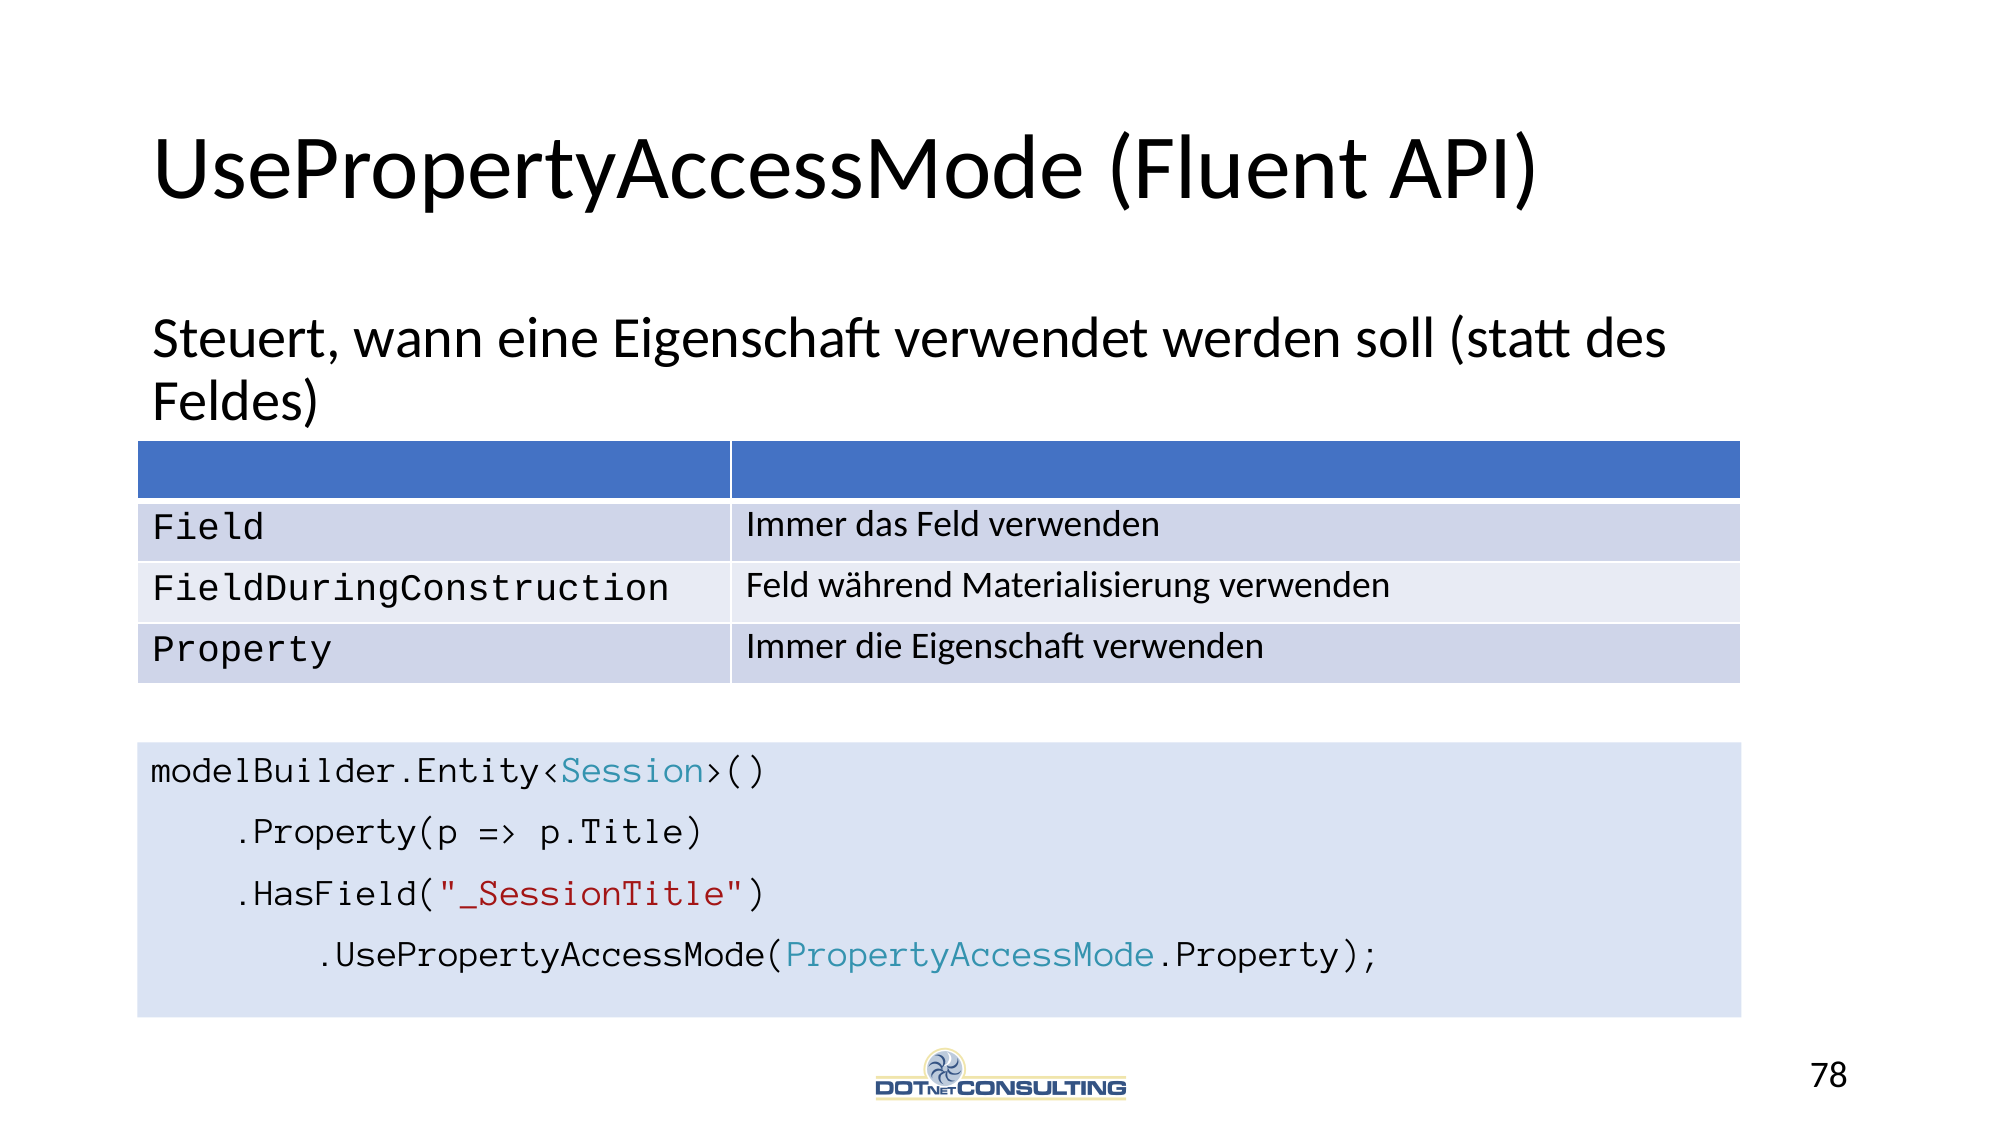

# UsePropertyAccessMode (Fluent API)
Steuert, wann eine Eigenschaft verwendet werden soll (statt des Feldes)

|  |  |
| --- | --- |
| Field | Immer das Feld verwenden |
| FieldDuringConstruction | Feld während Materialisierung verwenden |
| Property | Immer die Eigenschaft verwenden |
modelBuilder.Entity<Session>()
    .Property(p => p.Title)
    .HasField("_SessionTitle")
        .UsePropertyAccessMode(PropertyAccessMode.Property);
78